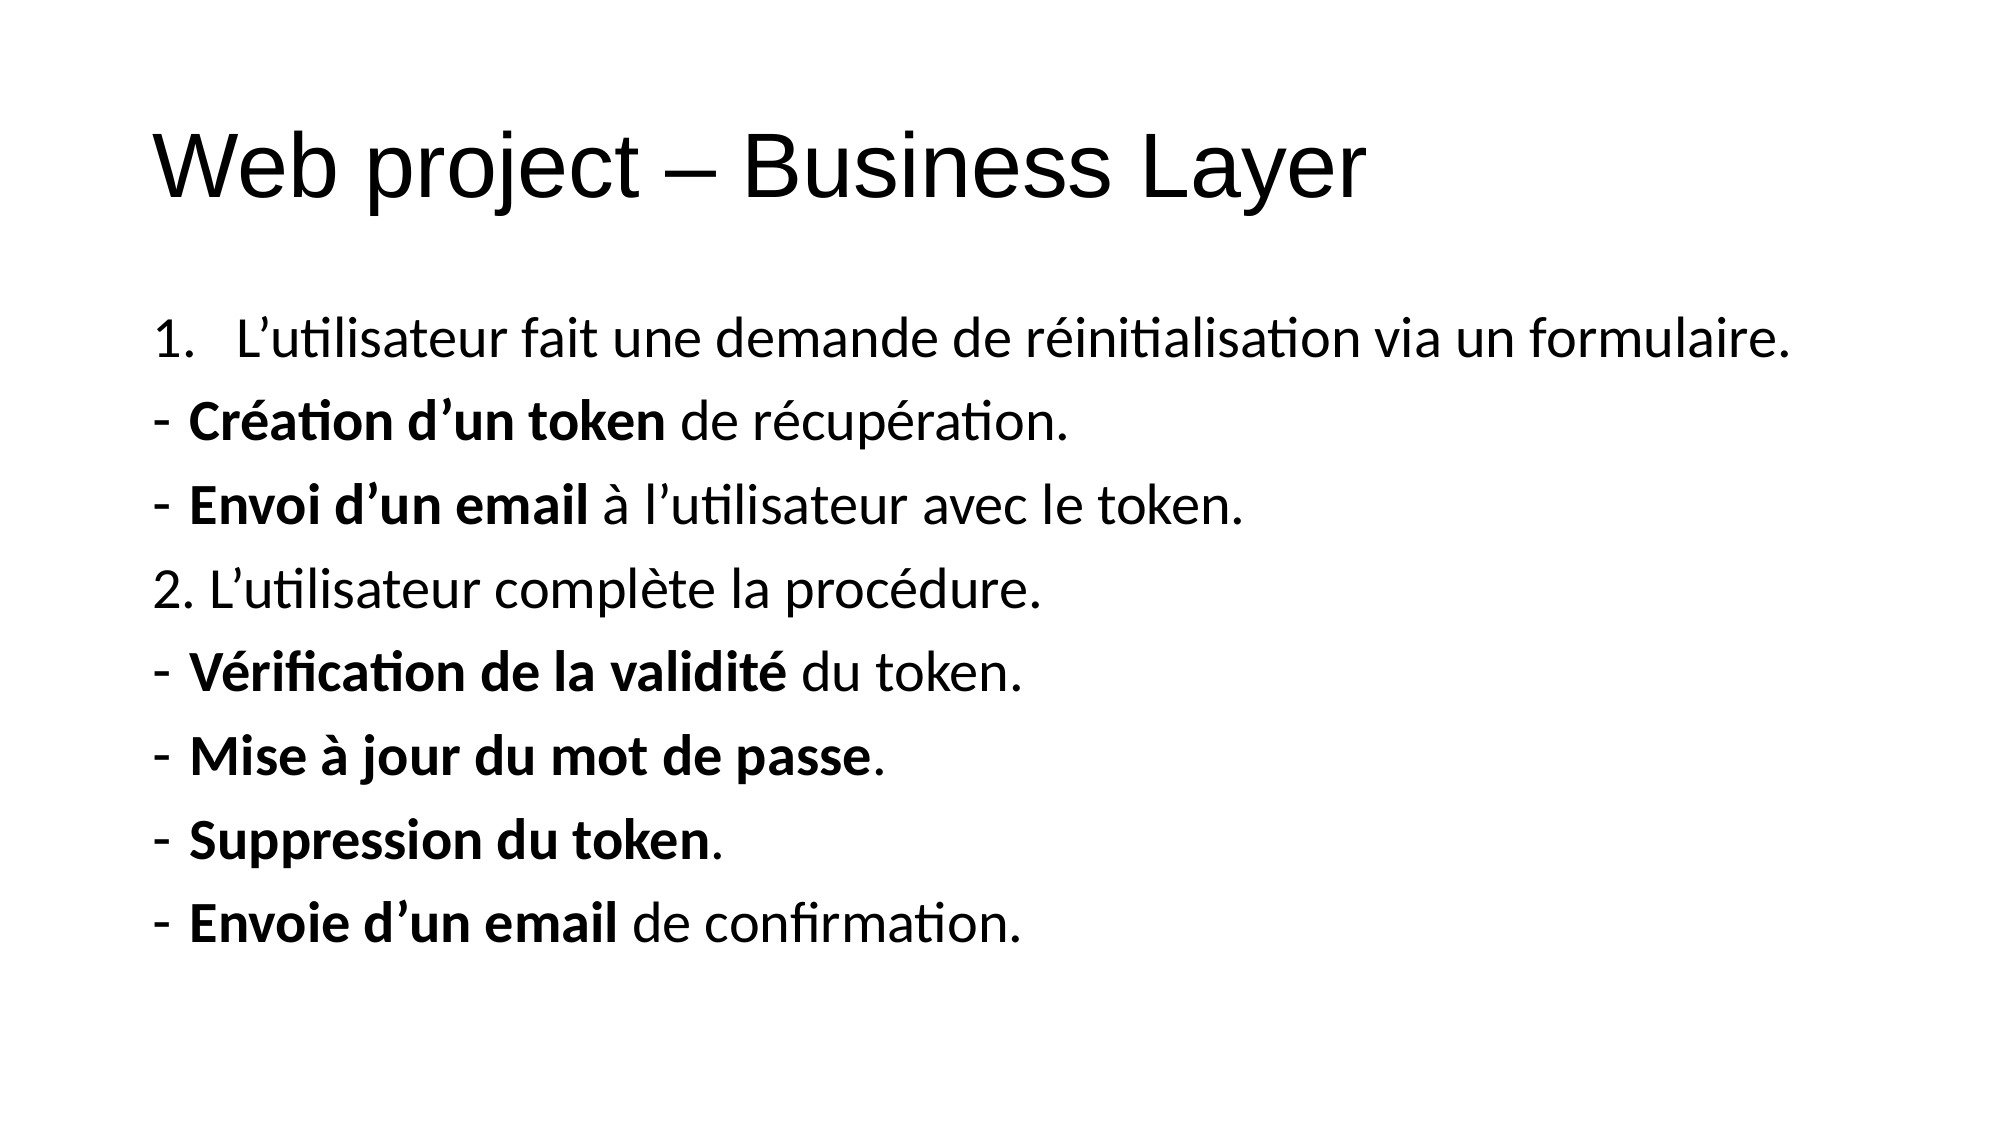

Web project – Business Layer
L’utilisateur fait une demande de réinitialisation via un formulaire.
Création d’un token de récupération.
Envoi d’un email à l’utilisateur avec le token.
2. L’utilisateur complète la procédure.
Vérification de la validité du token.
Mise à jour du mot de passe.
Suppression du token.
Envoie d’un email de confirmation.